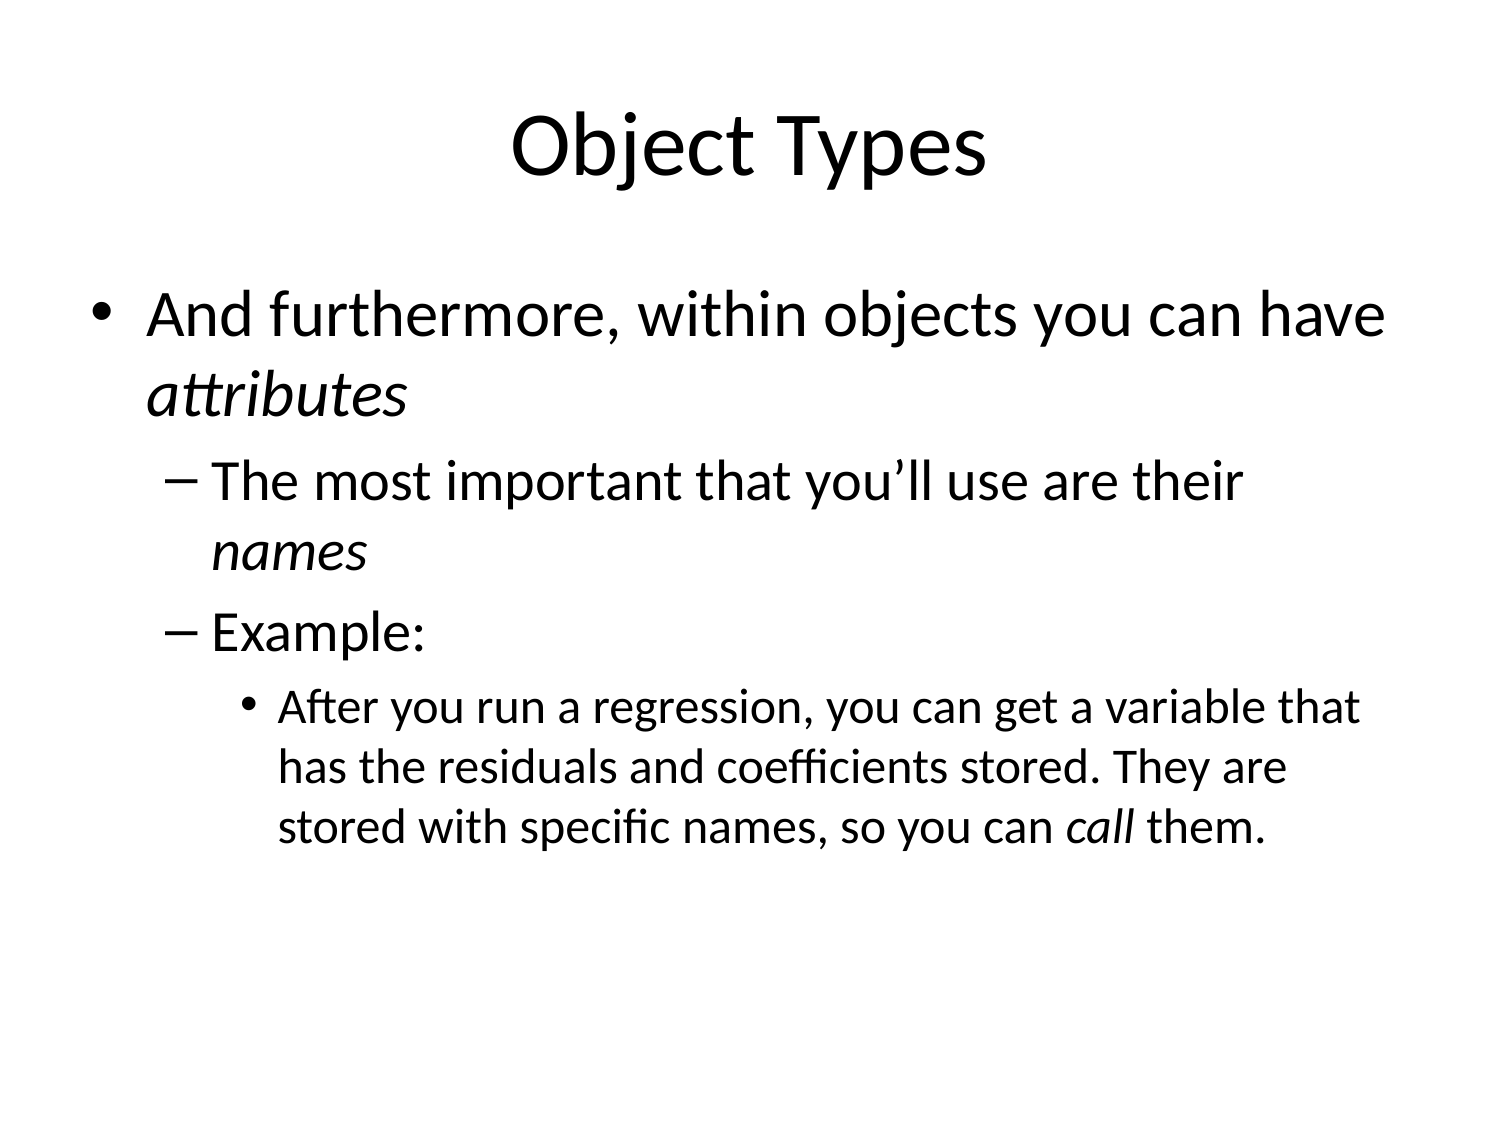

# Object Types
And furthermore, within objects you can have attributes
The most important that you’ll use are their names
Example:
After you run a regression, you can get a variable that has the residuals and coefficients stored. They are stored with specific names, so you can call them.